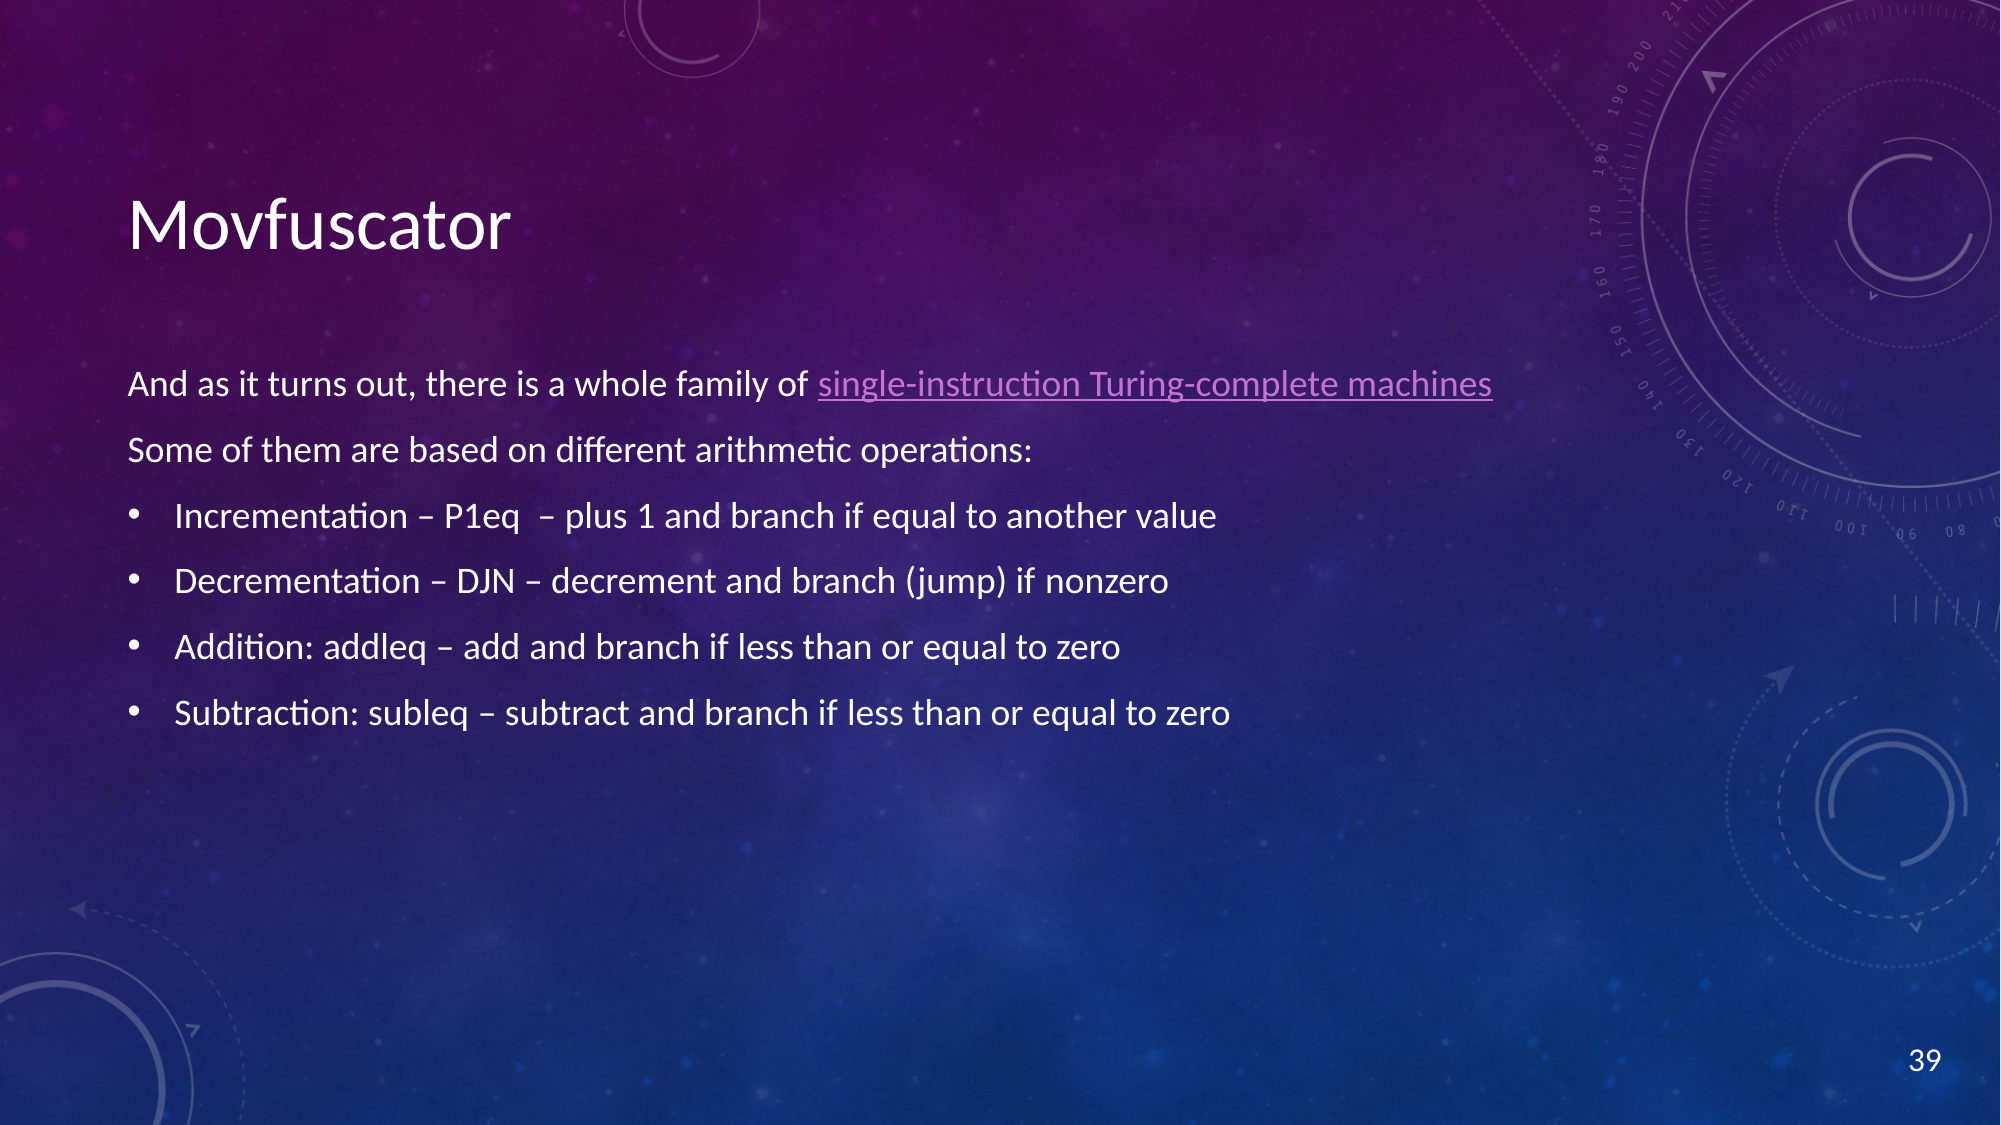

# Movfuscator
And as it turns out, there is a whole family of single-instruction Turing-complete machines
Some of them are based on different arithmetic operations:
Incrementation – P1eq  – plus 1 and branch if equal to another value
Decrementation – DJN – decrement and branch (jump) if nonzero
Addition: addleq – add and branch if less than or equal to zero
Subtraction: subleq – subtract and branch if less than or equal to zero
39